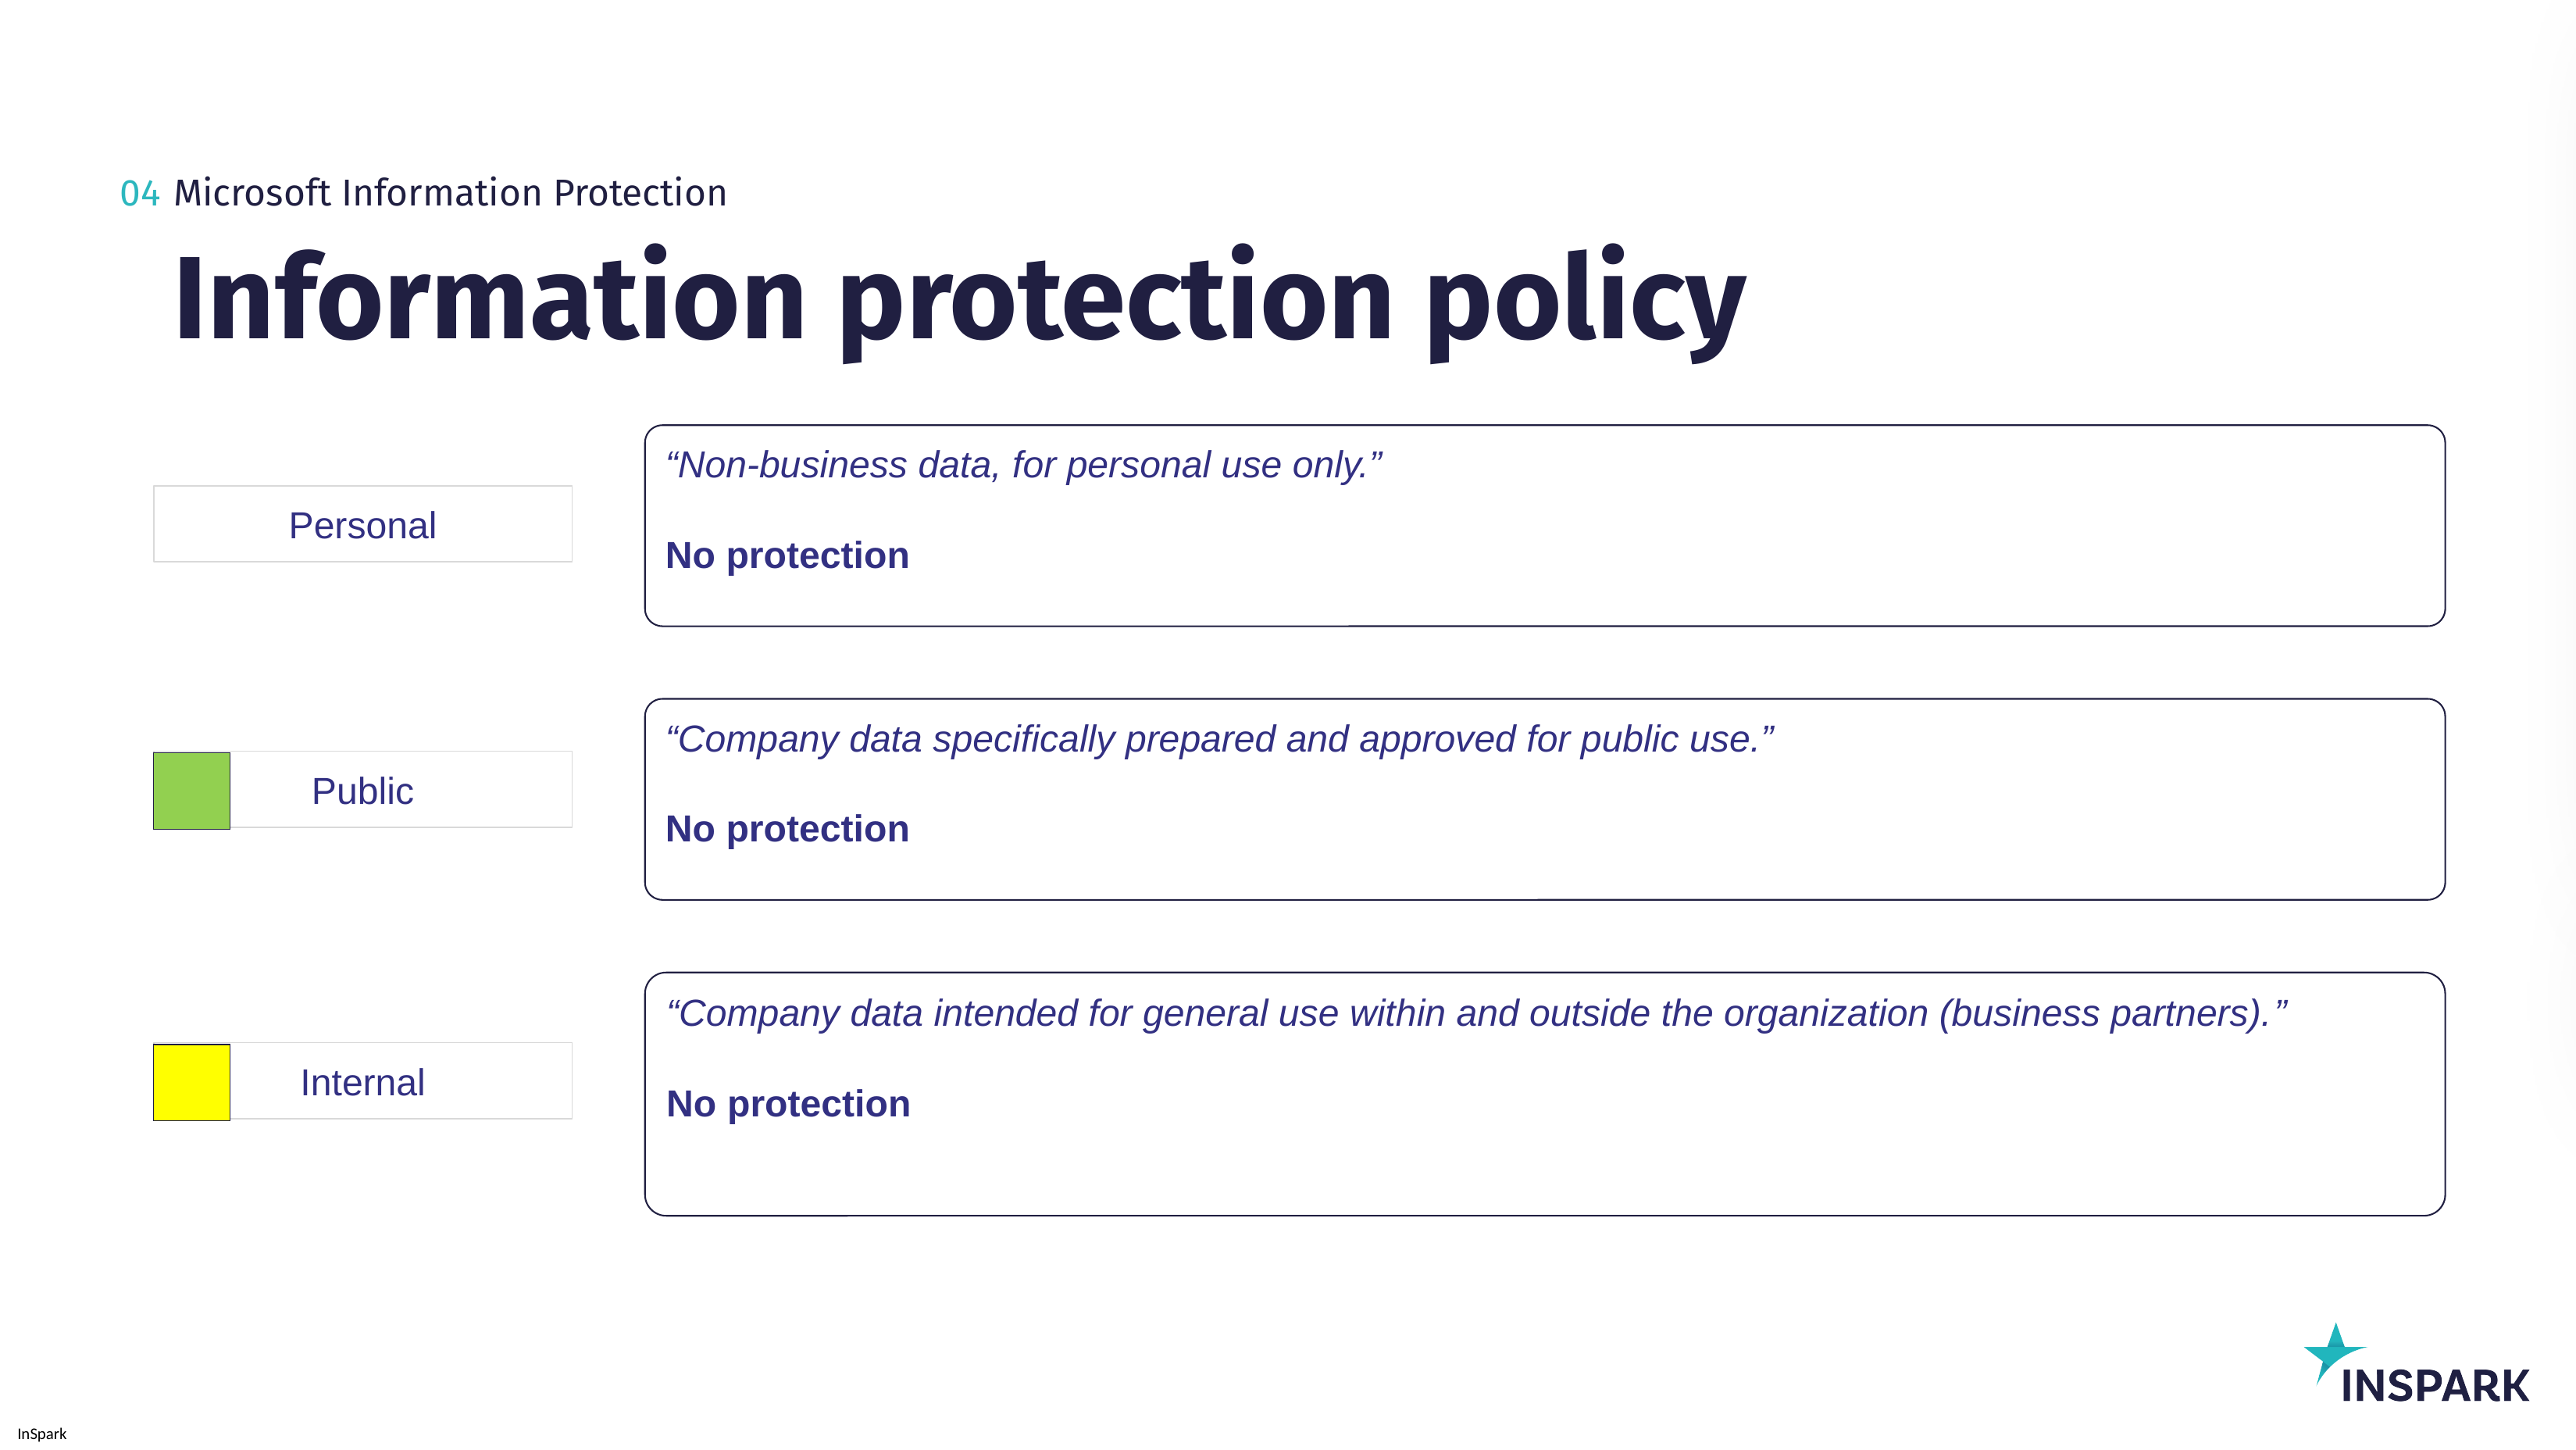

04
Microsoft Information Protection
# Information protection policy
“Non-business data, for personal use only.”
No protection
Personal
“Company data specifically prepared and approved for public use.”

No protection
Public

“Company data intended for general use within and outside the organization (business partners).”

No protection
Internal